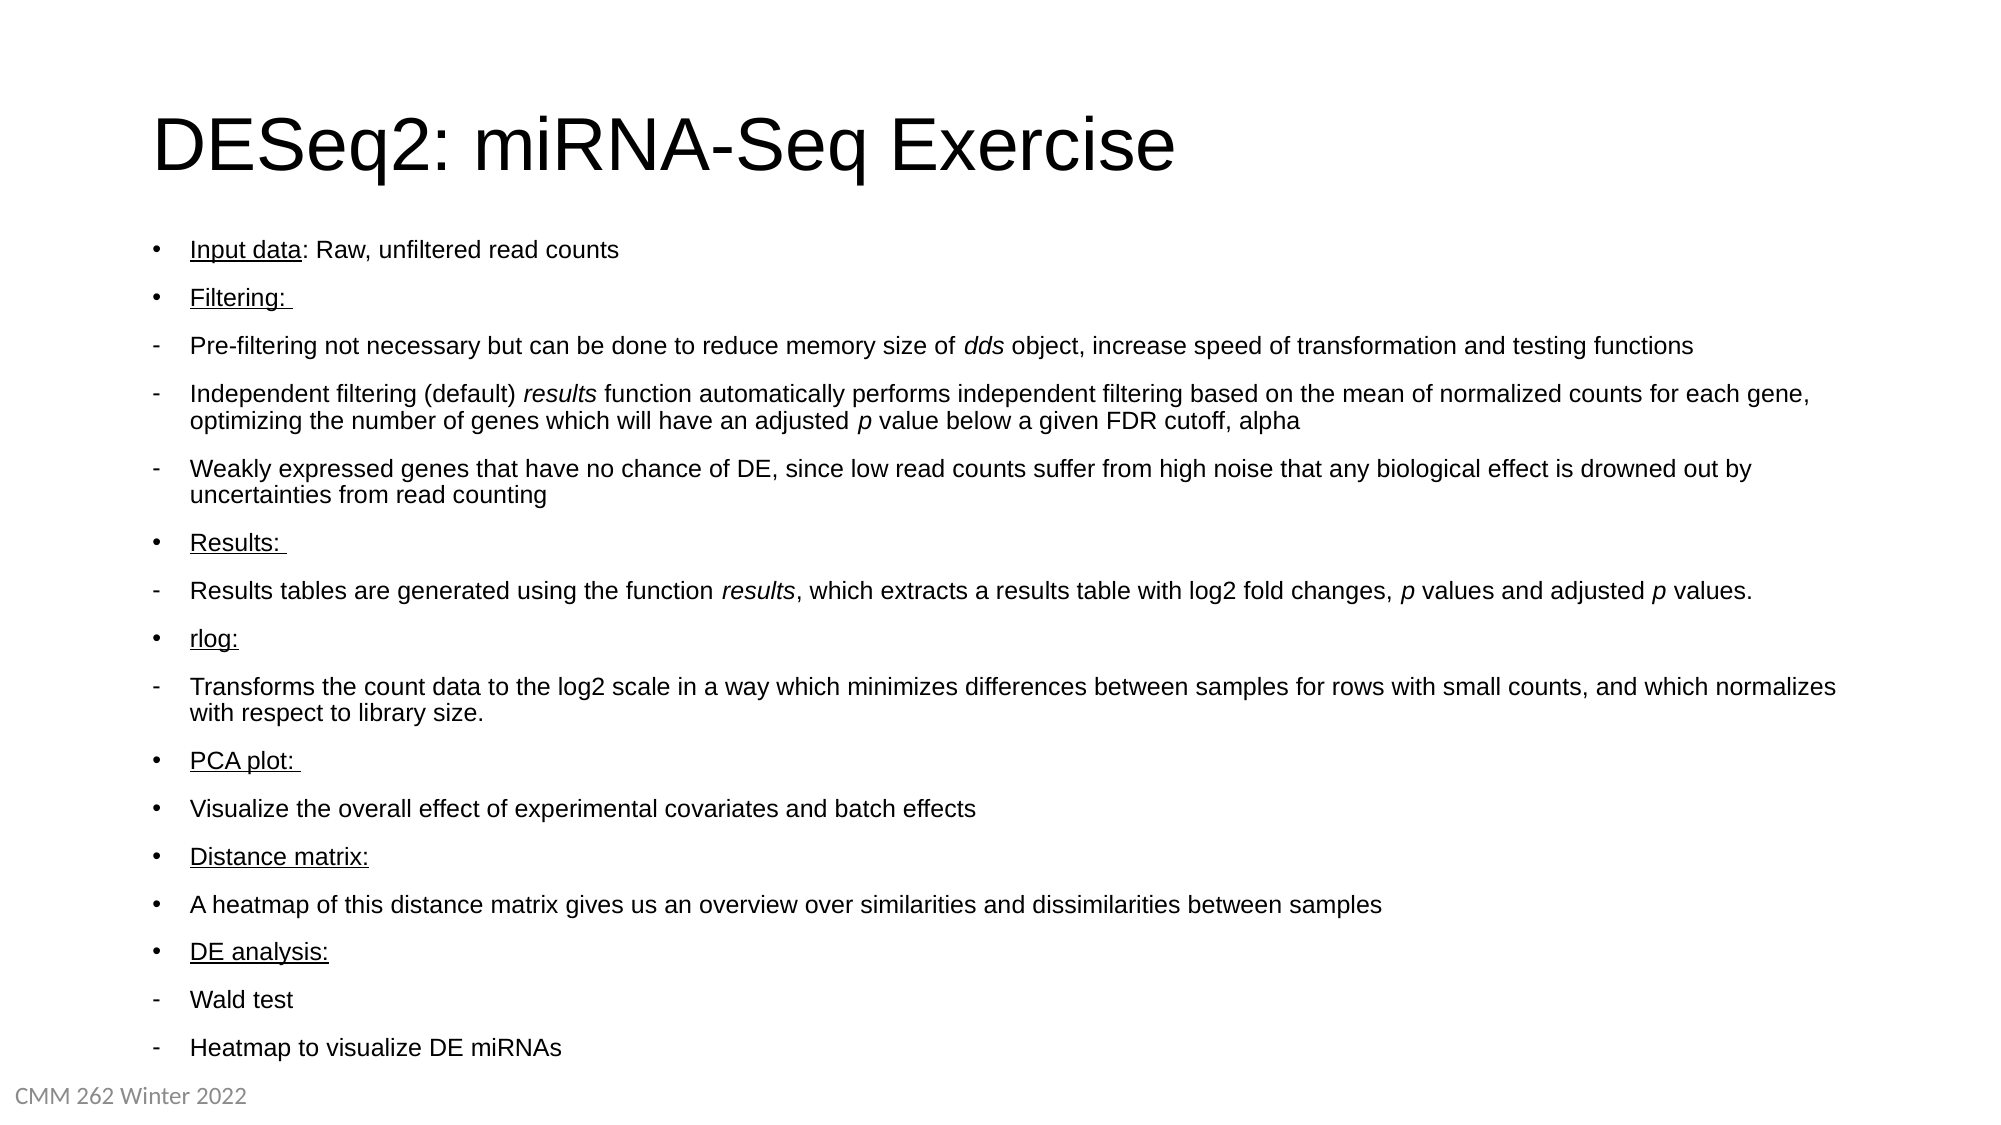

DESeq2: miRNA-Seq Exercise
Input data: Raw, unfiltered read counts
Filtering:
Pre-filtering not necessary but can be done to reduce memory size of dds object, increase speed of transformation and testing functions
Independent filtering (default) results function automatically performs independent filtering based on the mean of normalized counts for each gene, optimizing the number of genes which will have an adjusted p value below a given FDR cutoff, alpha
Weakly expressed genes that have no chance of DE, since low read counts suffer from high noise that any biological effect is drowned out by uncertainties from read counting
Results:
Results tables are generated using the function results, which extracts a results table with log2 fold changes, p values and adjusted p values.
rlog:
Transforms the count data to the log2 scale in a way which minimizes differences between samples for rows with small counts, and which normalizes with respect to library size.
PCA plot:
Visualize the overall effect of experimental covariates and batch effects
Distance matrix:
A heatmap of this distance matrix gives us an overview over similarities and dissimilarities between samples
DE analysis:
Wald test
Heatmap to visualize DE miRNAs

CMM 262 Winter 2022